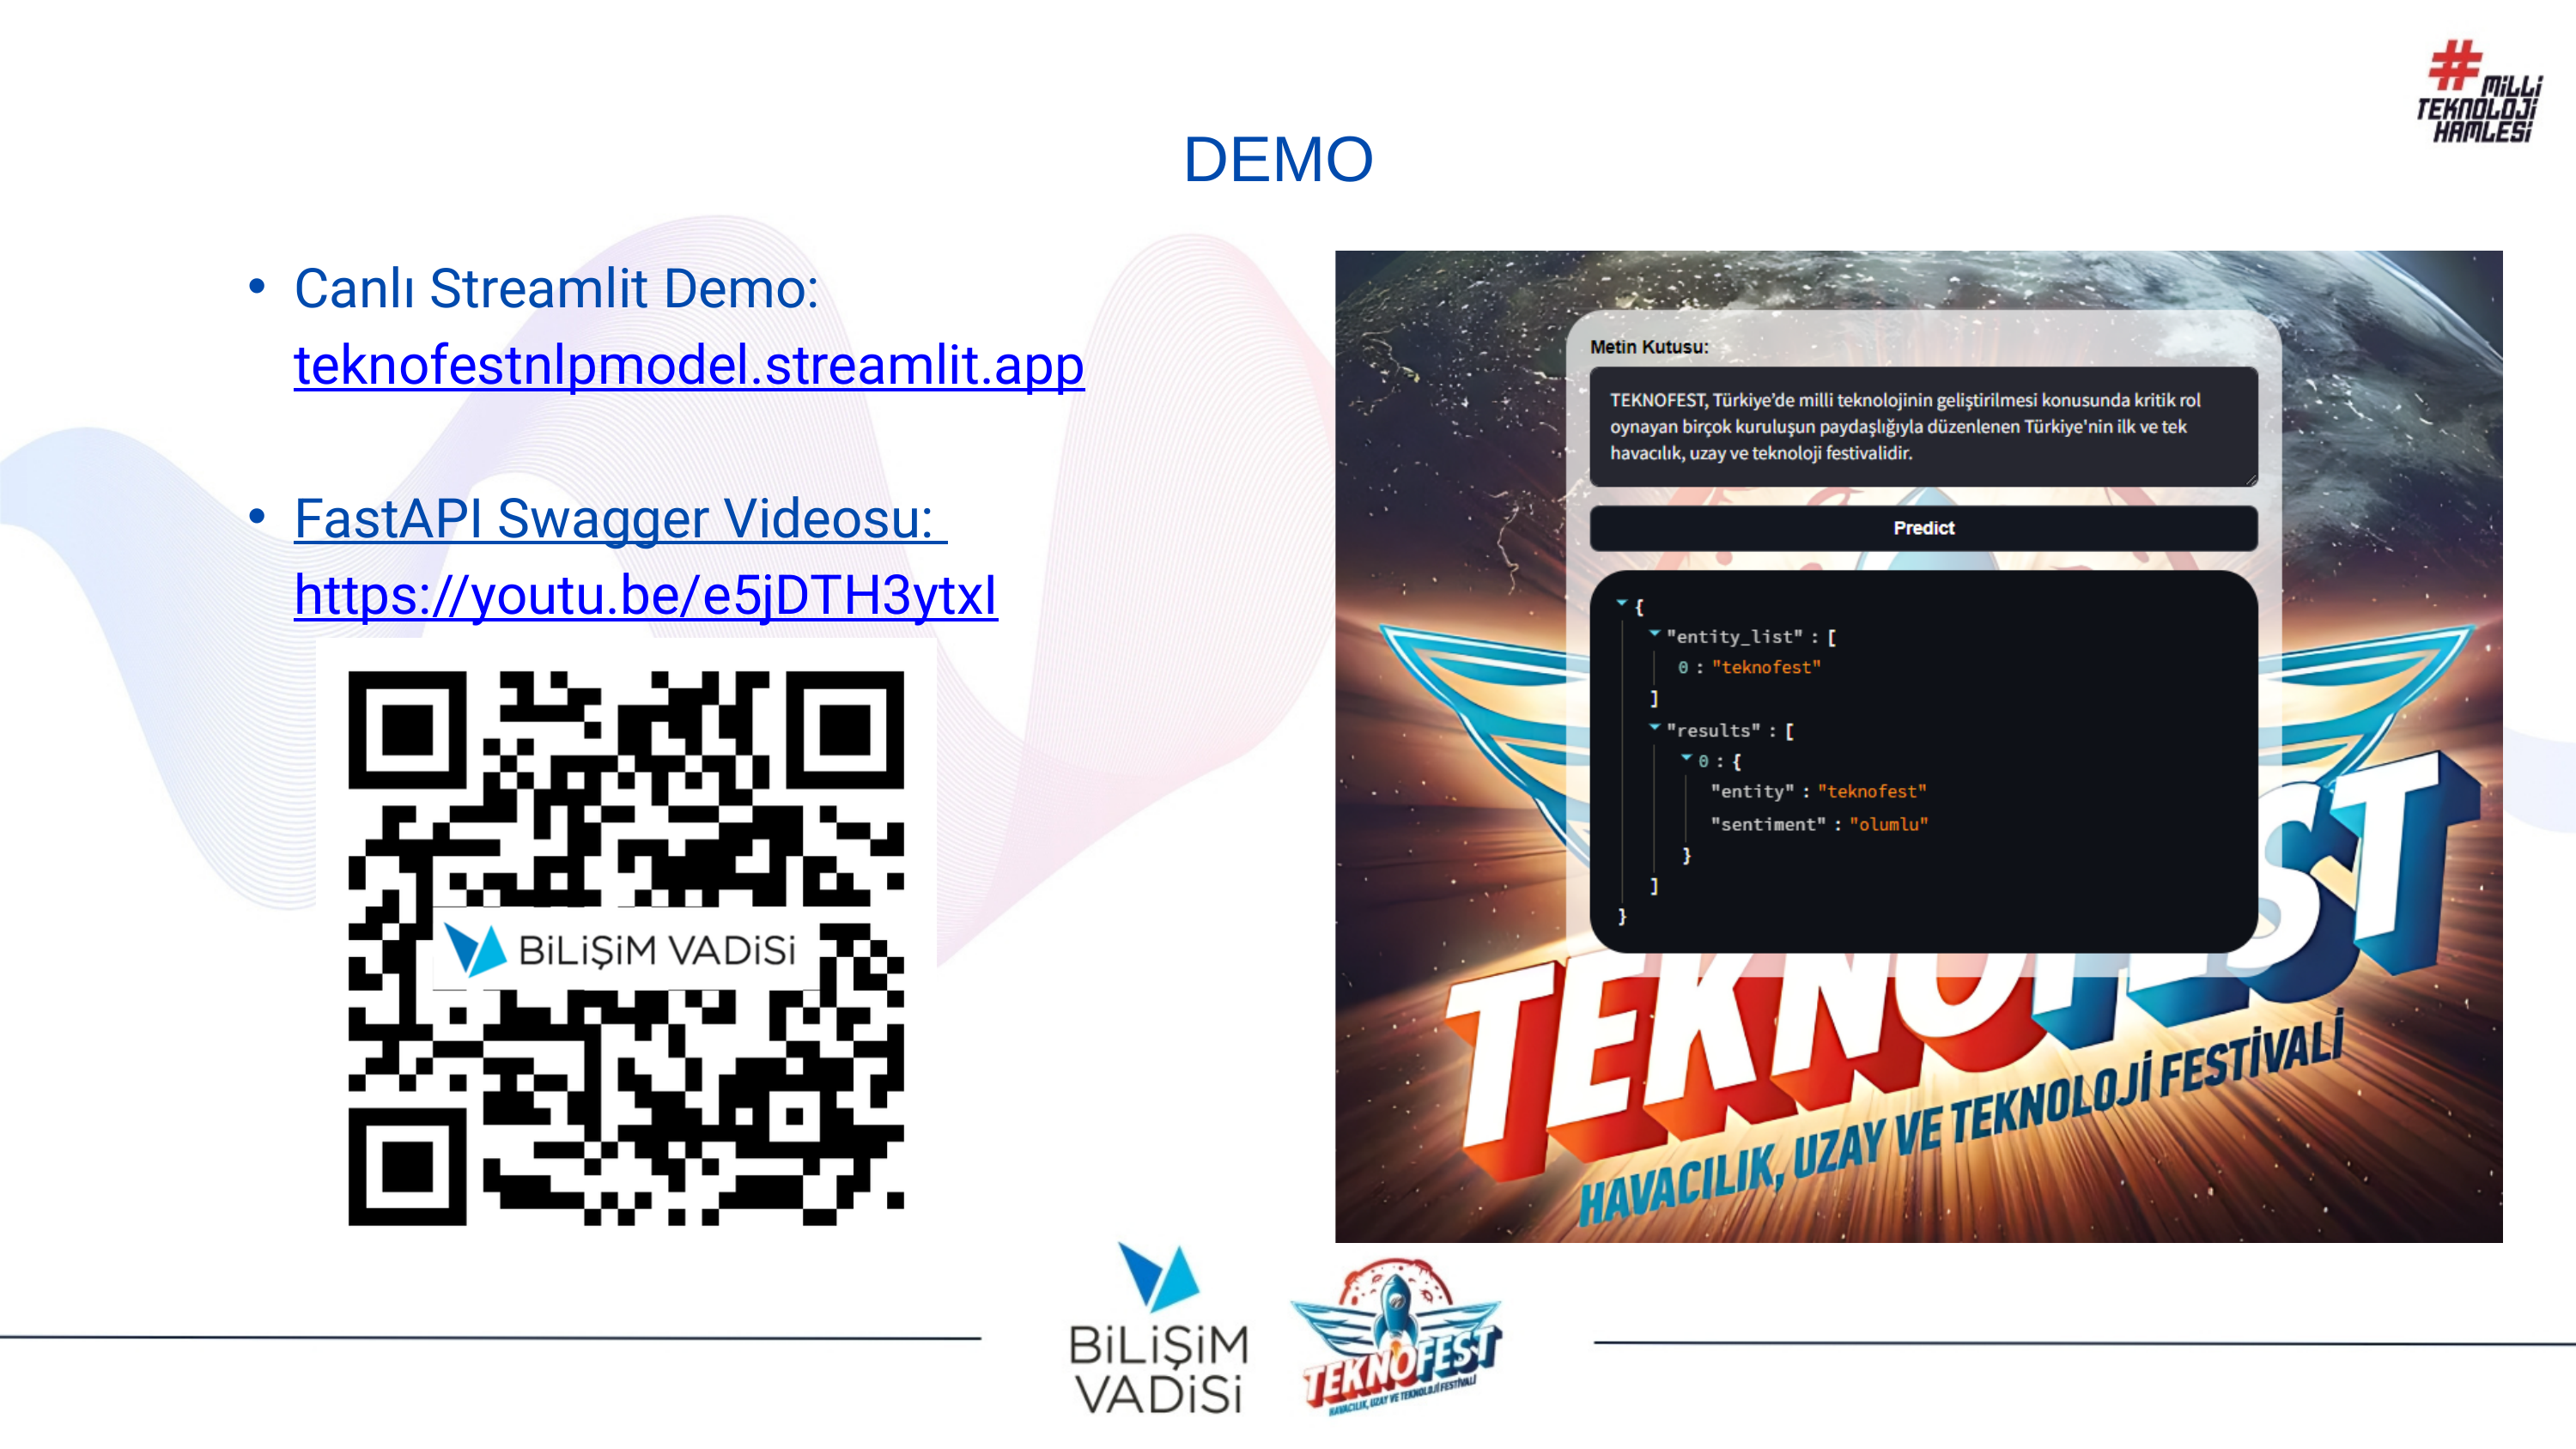

DEMO
Canlı Streamlit Demo: teknofestnlpmodel.streamlit.app

FastAPI Swagger Videosu: https://youtu.be/e5jDTH3ytxI